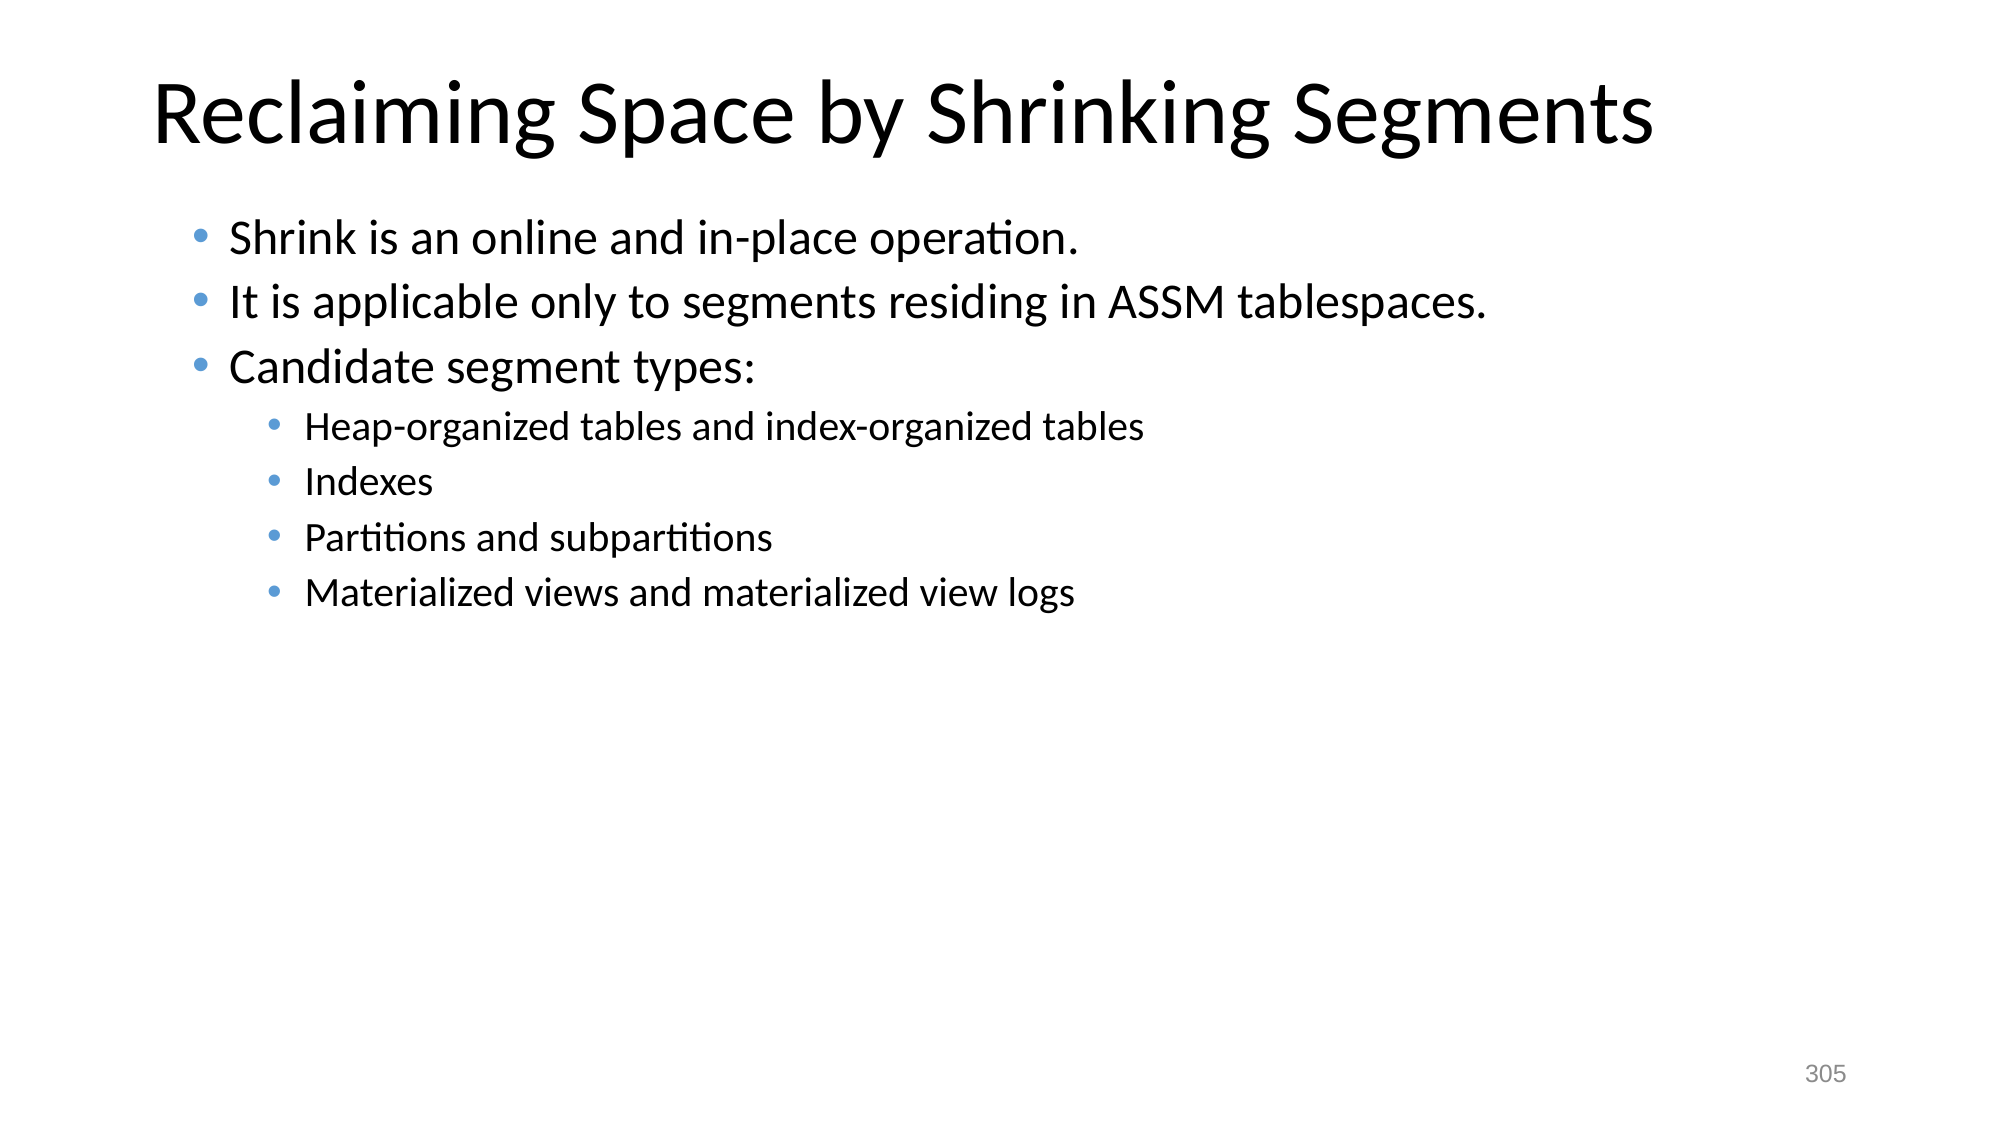

# Reclaiming Space by Shrinking Segments
Shrink is an online and in-place operation.
It is applicable only to segments residing in ASSM tablespaces.
Candidate segment types:
Heap-organized tables and index-organized tables
Indexes
Partitions and subpartitions
Materialized views and materialized view logs
305